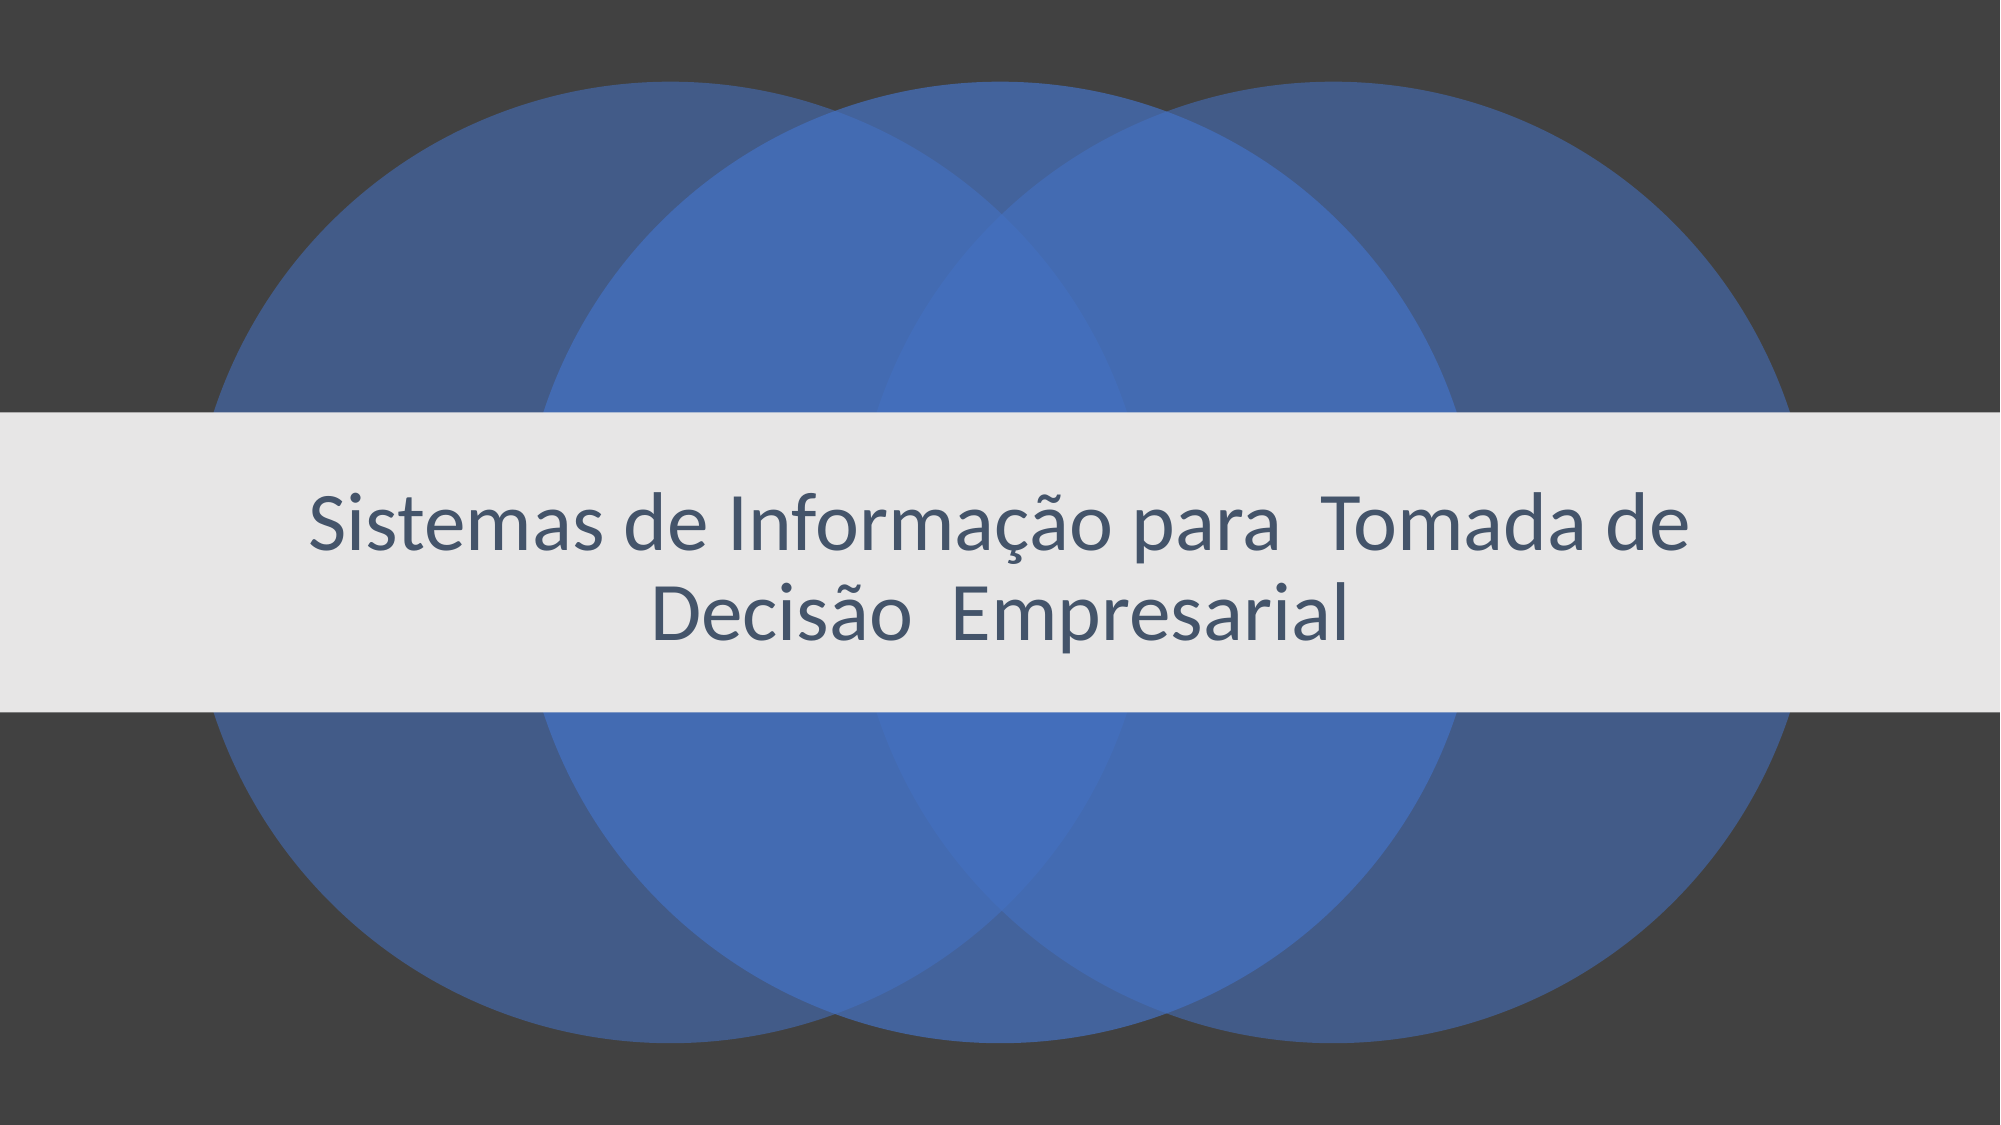

# Sistemas de Informação para  Tomada de Decisão  Empresarial